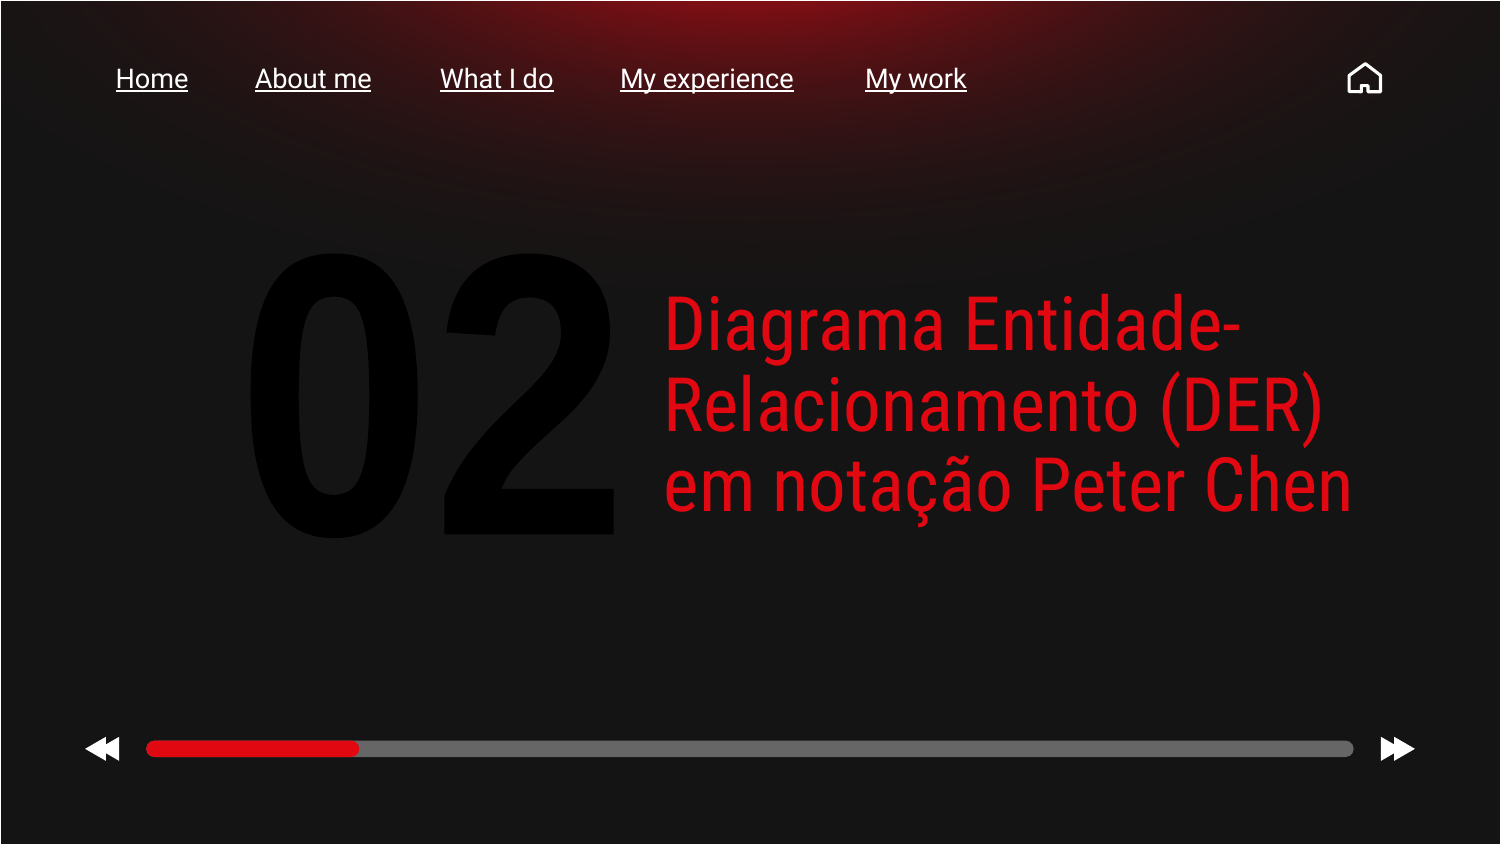

Home
About me
What I do
My experience
My work

# Diagrama Entidade-Relacionamento (DER) em notação Peter Chen
02